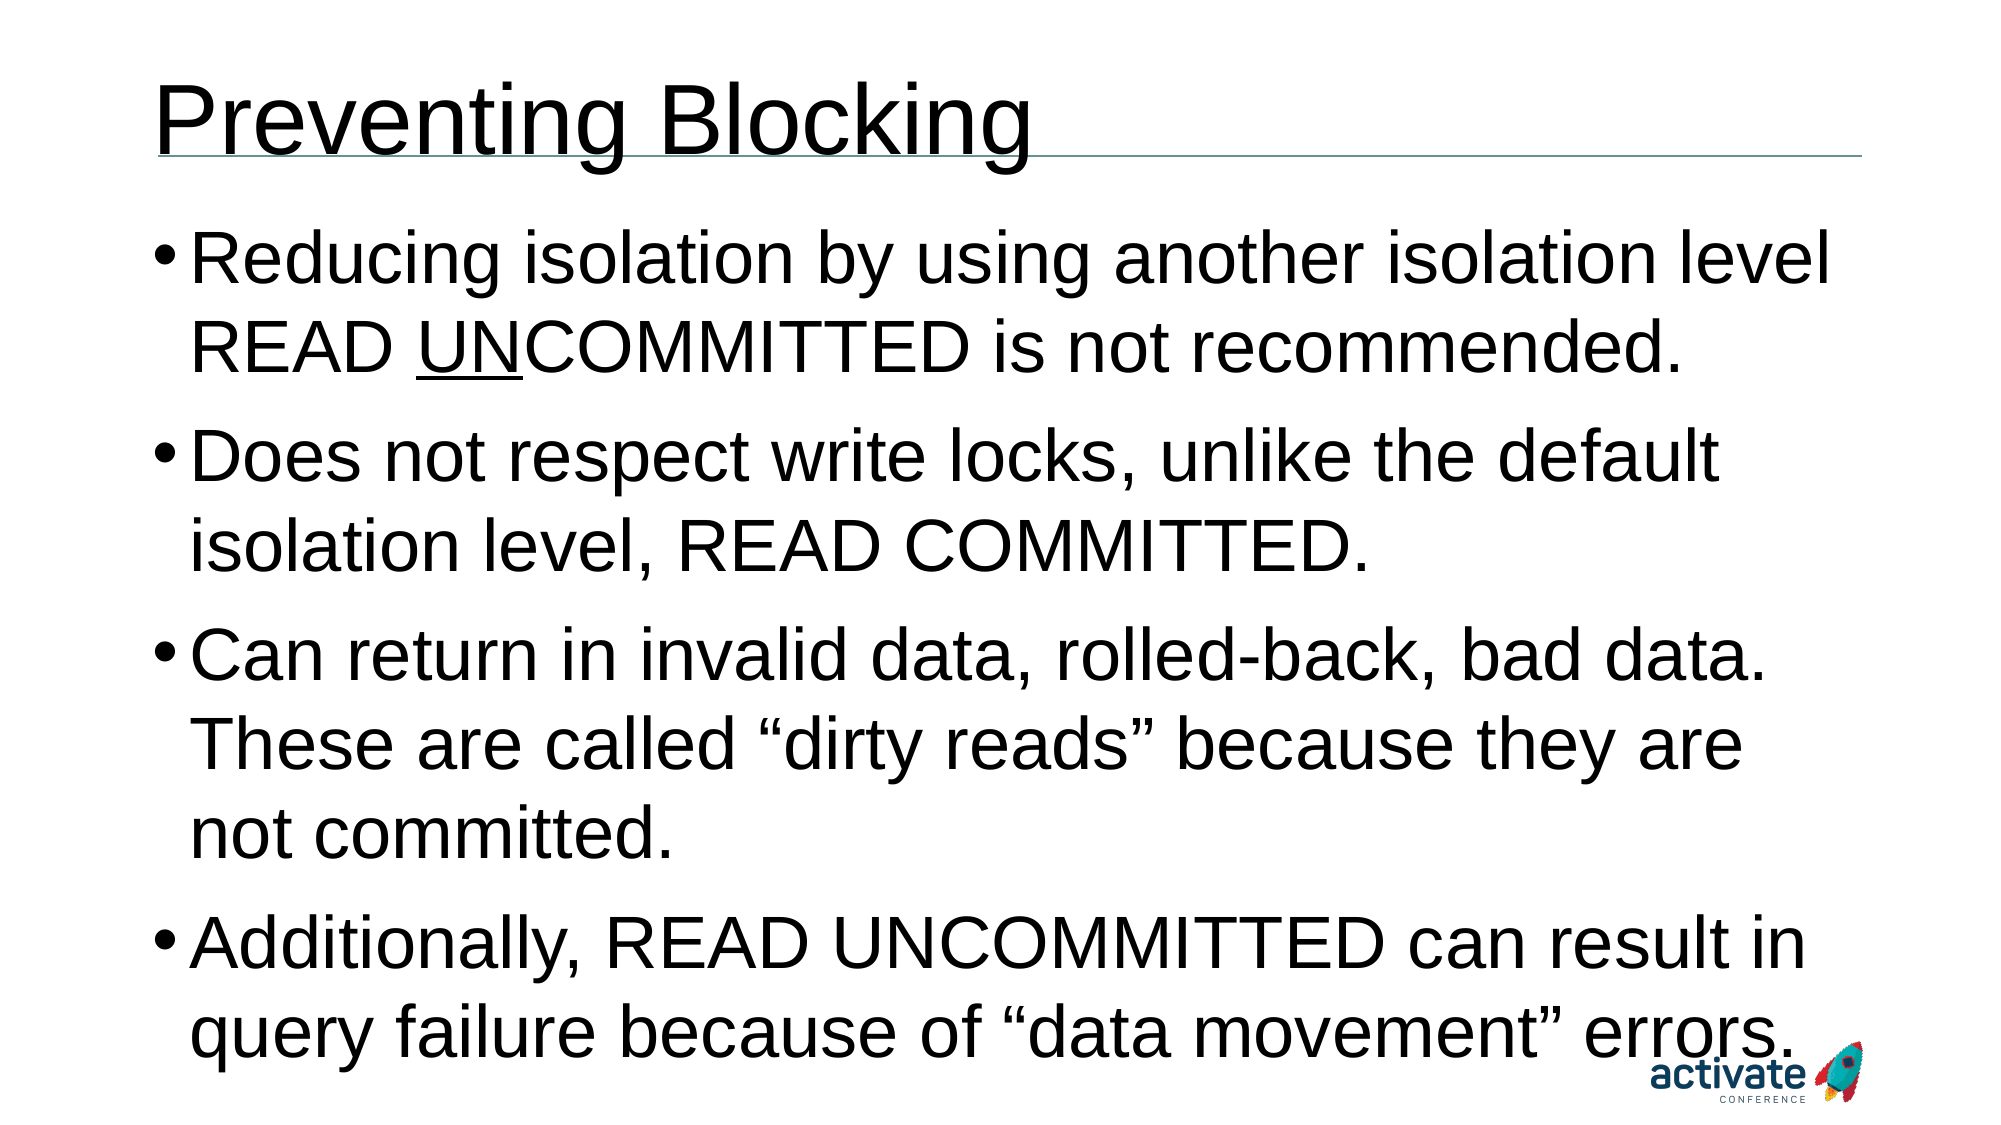

# Preventing Blocking
Reducing isolation by using another isolation level READ UNCOMMITTED is not recommended.
Does not respect write locks, unlike the default isolation level, READ COMMITTED.
Can return in invalid data, rolled-back, bad data. These are called “dirty reads” because they are not committed.
Additionally, READ UNCOMMITTED can result in query failure because of “data movement” errors.